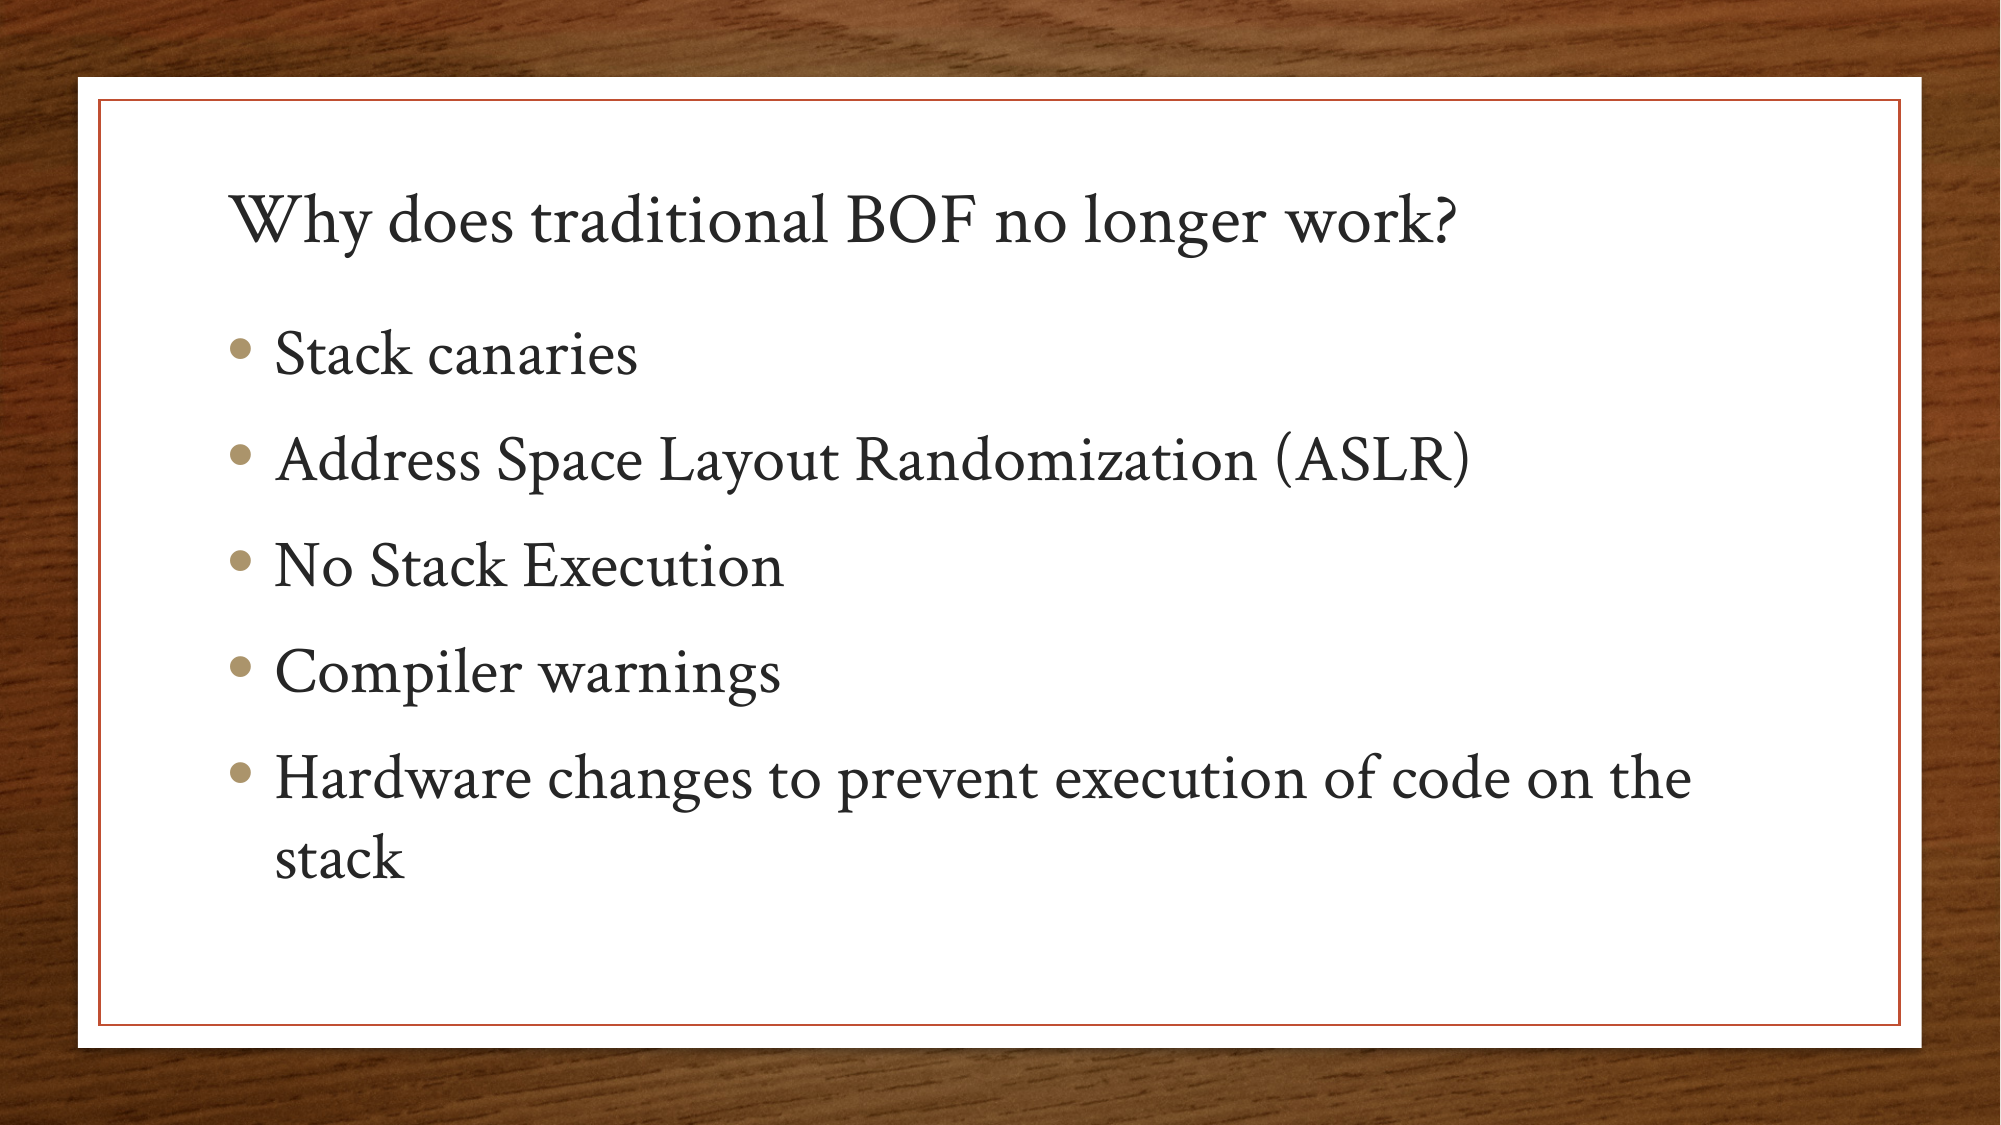

# Why does traditional BOF no longer work?
Stack canaries
Address Space Layout Randomization (ASLR)
No Stack Execution
Compiler warnings
Hardware changes to prevent execution of code on the stack